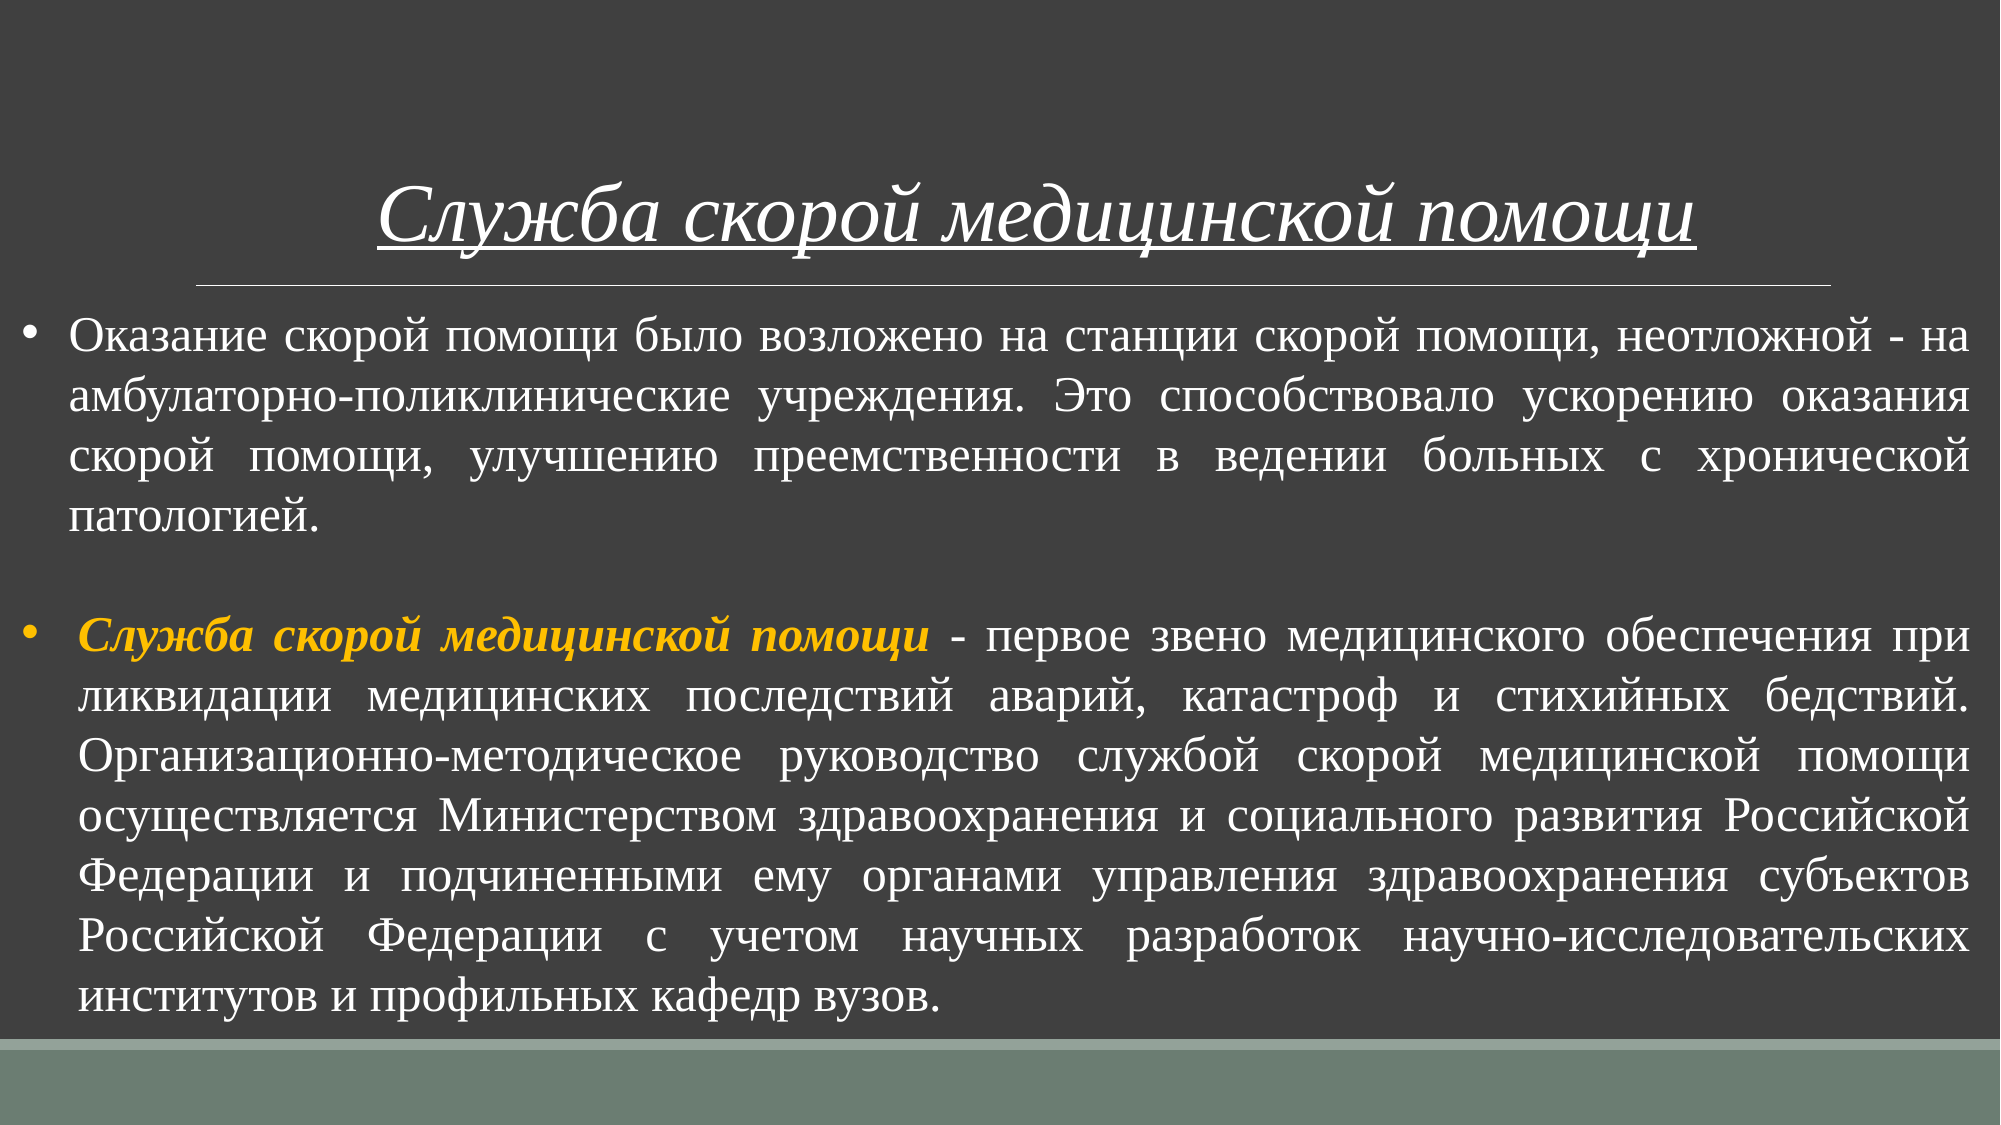

Служба скорой медицинской помощи
Оказание скорой помощи было возложено на станции скорой помощи, неотложной - на амбулаторно-поликлинические учреждения. Это способствовало ускорению оказания скорой помощи, улучшению преемственности в ведении больных с хронической патологией.

Служба скорой медицинской помощи - первое звено медицинского обеспечения при ликвидации медицинских последствий аварий, катастроф и стихийных бедствий. Организационно-методическое руководство службой скорой медицинской помощи осуществляется Министерством здравоохранения и социального развития Российской Федерации и подчиненными ему органами управления здравоохранения субъектов Российской Федерации с учетом научных разработок научно-исследовательских институтов и профильных кафедр вузов.